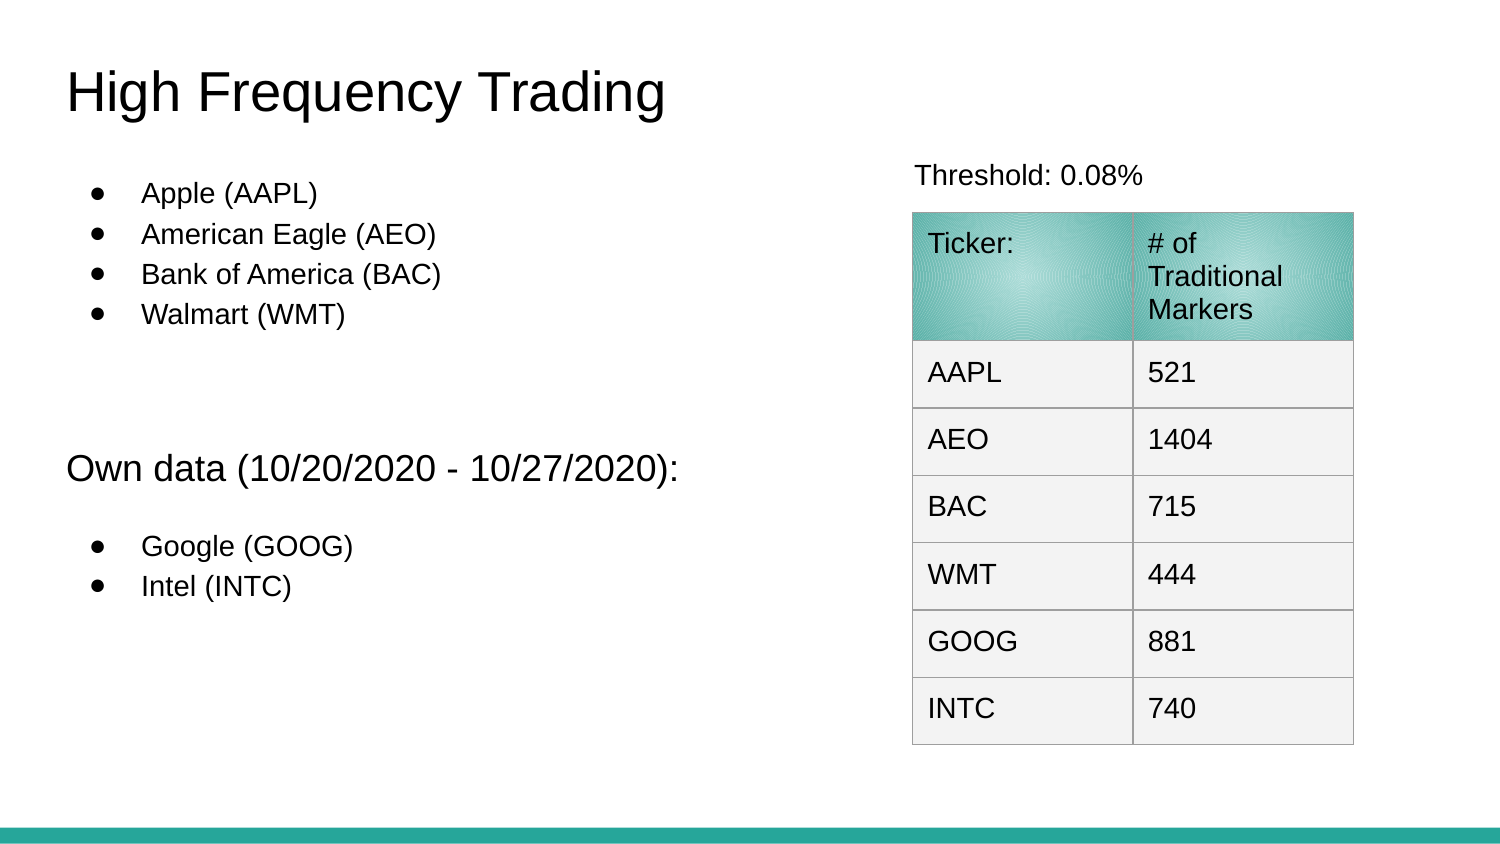

# High Frequency Trading
Threshold: 0.08%
Apple (AAPL)
American Eagle (AEO)
Bank of America (BAC)
Walmart (WMT)

Own data (10/20/2020 - 10/27/2020):
Google (GOOG)
Intel (INTC)
| Ticker: | # of Traditional Markers |
| --- | --- |
| AAPL | 521 |
| AEO | 1404 |
| BAC | 715 |
| WMT | 444 |
| GOOG | 881 |
| INTC | 740 |